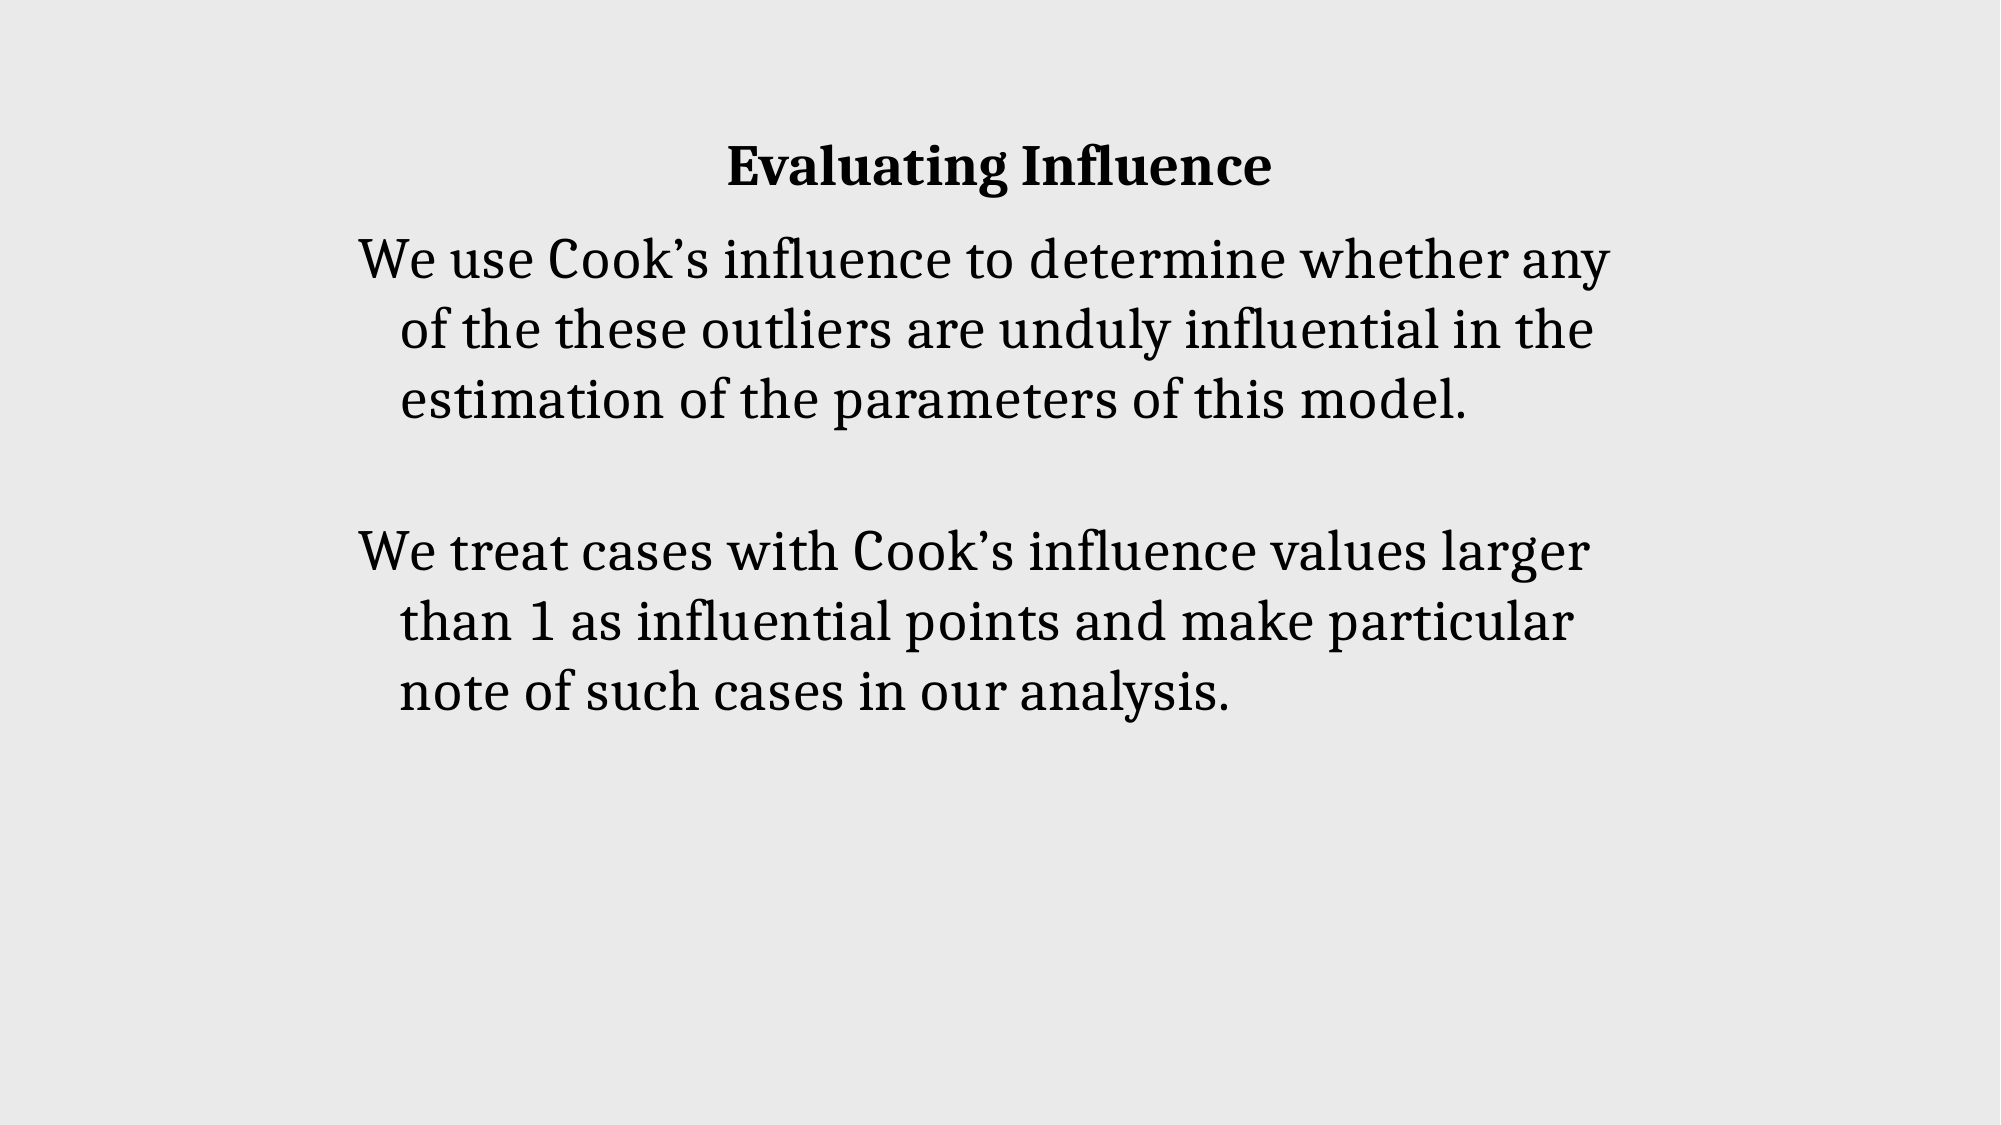

Evaluating Influence
We use Cook’s influence to determine whether any of the these outliers are unduly influential in the estimation of the parameters of this model.

We treat cases with Cook’s influence values larger than 1 as influential points and make particular note of such cases in our analysis.